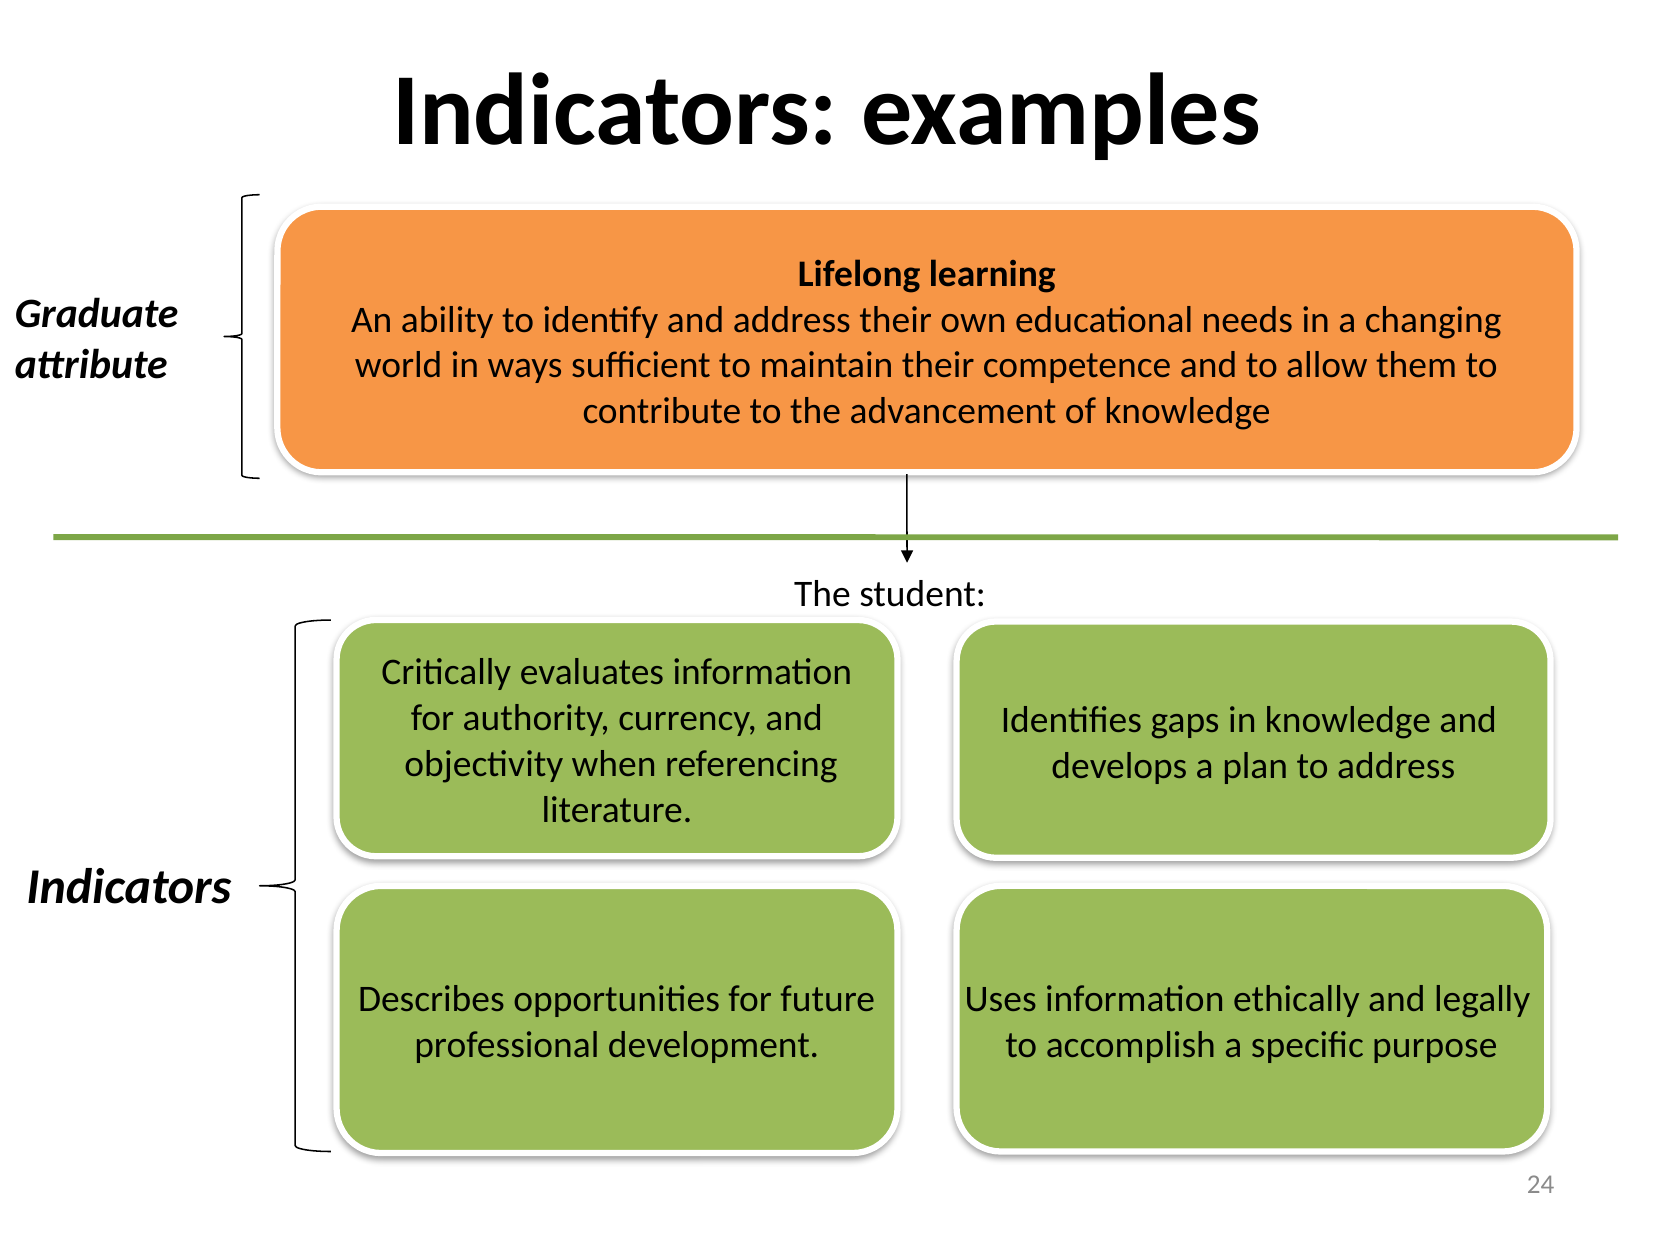

# Indicators: examples

Lifelong learning
An ability to identify and address their own educational needs in a changing
world in ways sufficient to maintain their competence and to allow them to
contribute to the advancement of knowledge
Graduate
attribute

The student:
Critically evaluates information
for authority, currency, and
 objectivity when referencing
literature.

Identifies gaps in knowledge and
develops a plan to address
Indicators
Uses information ethically and legally
to accomplish a specific purpose
Describes opportunities for future
professional development.
24